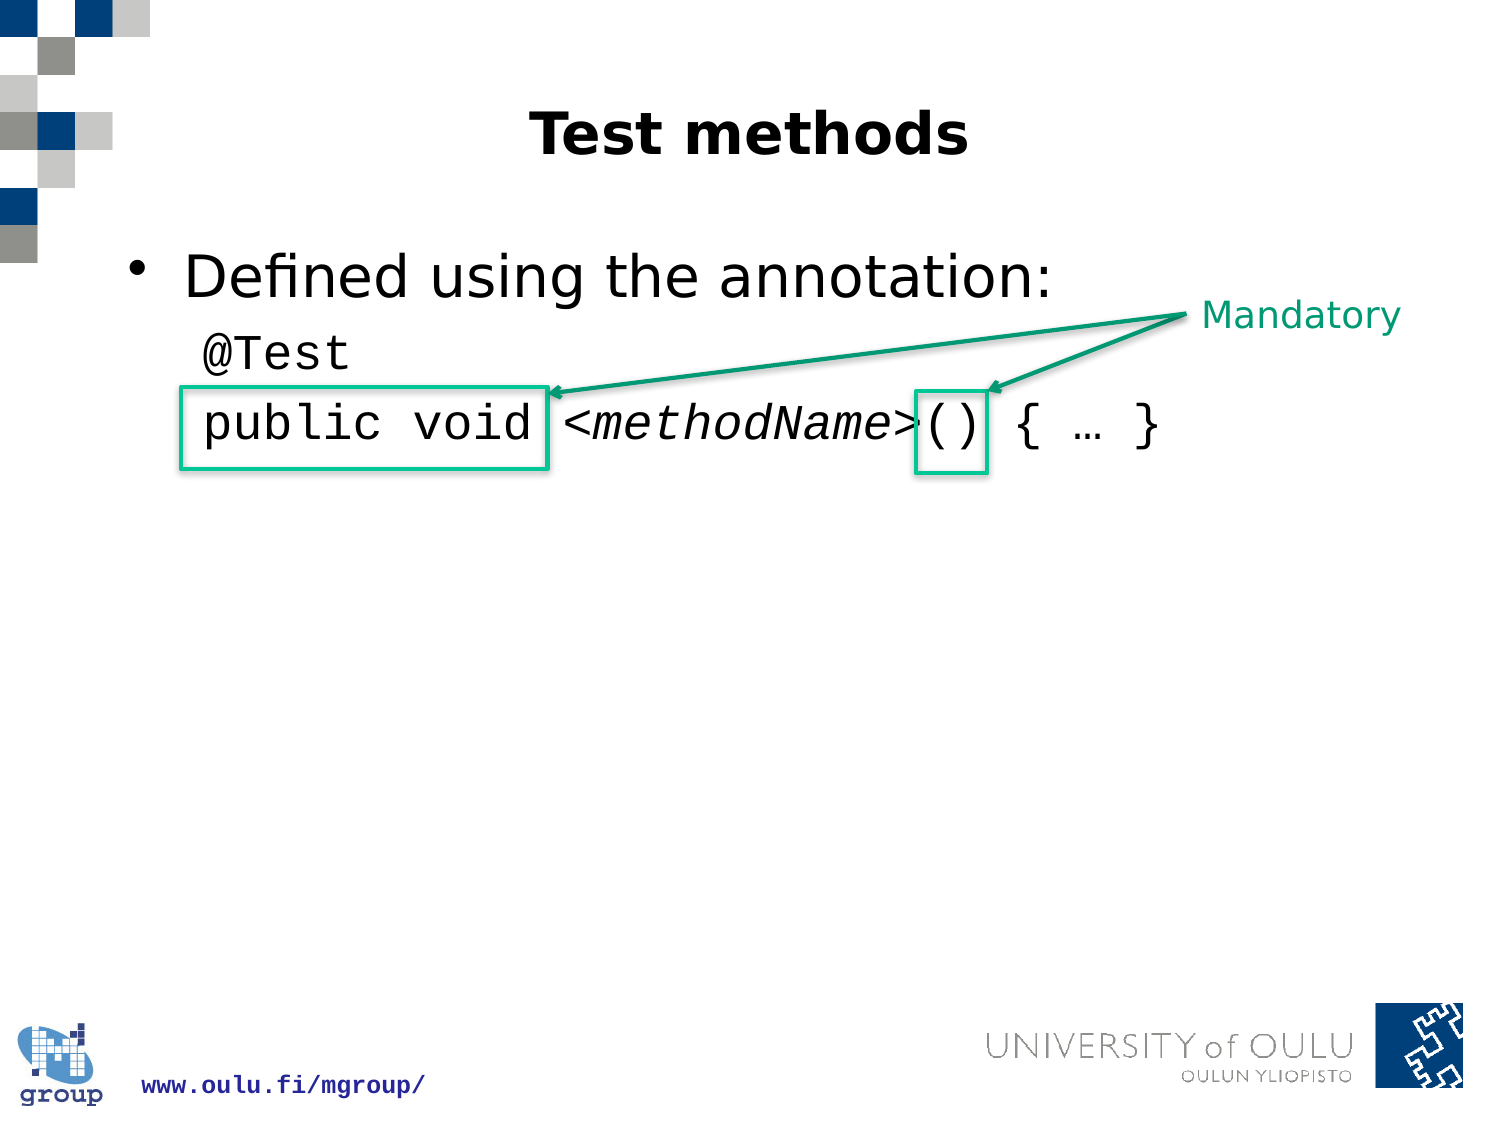

# Test methods
Defined using the annotation:
@Test
public void <methodName>() { … }

Mandatory